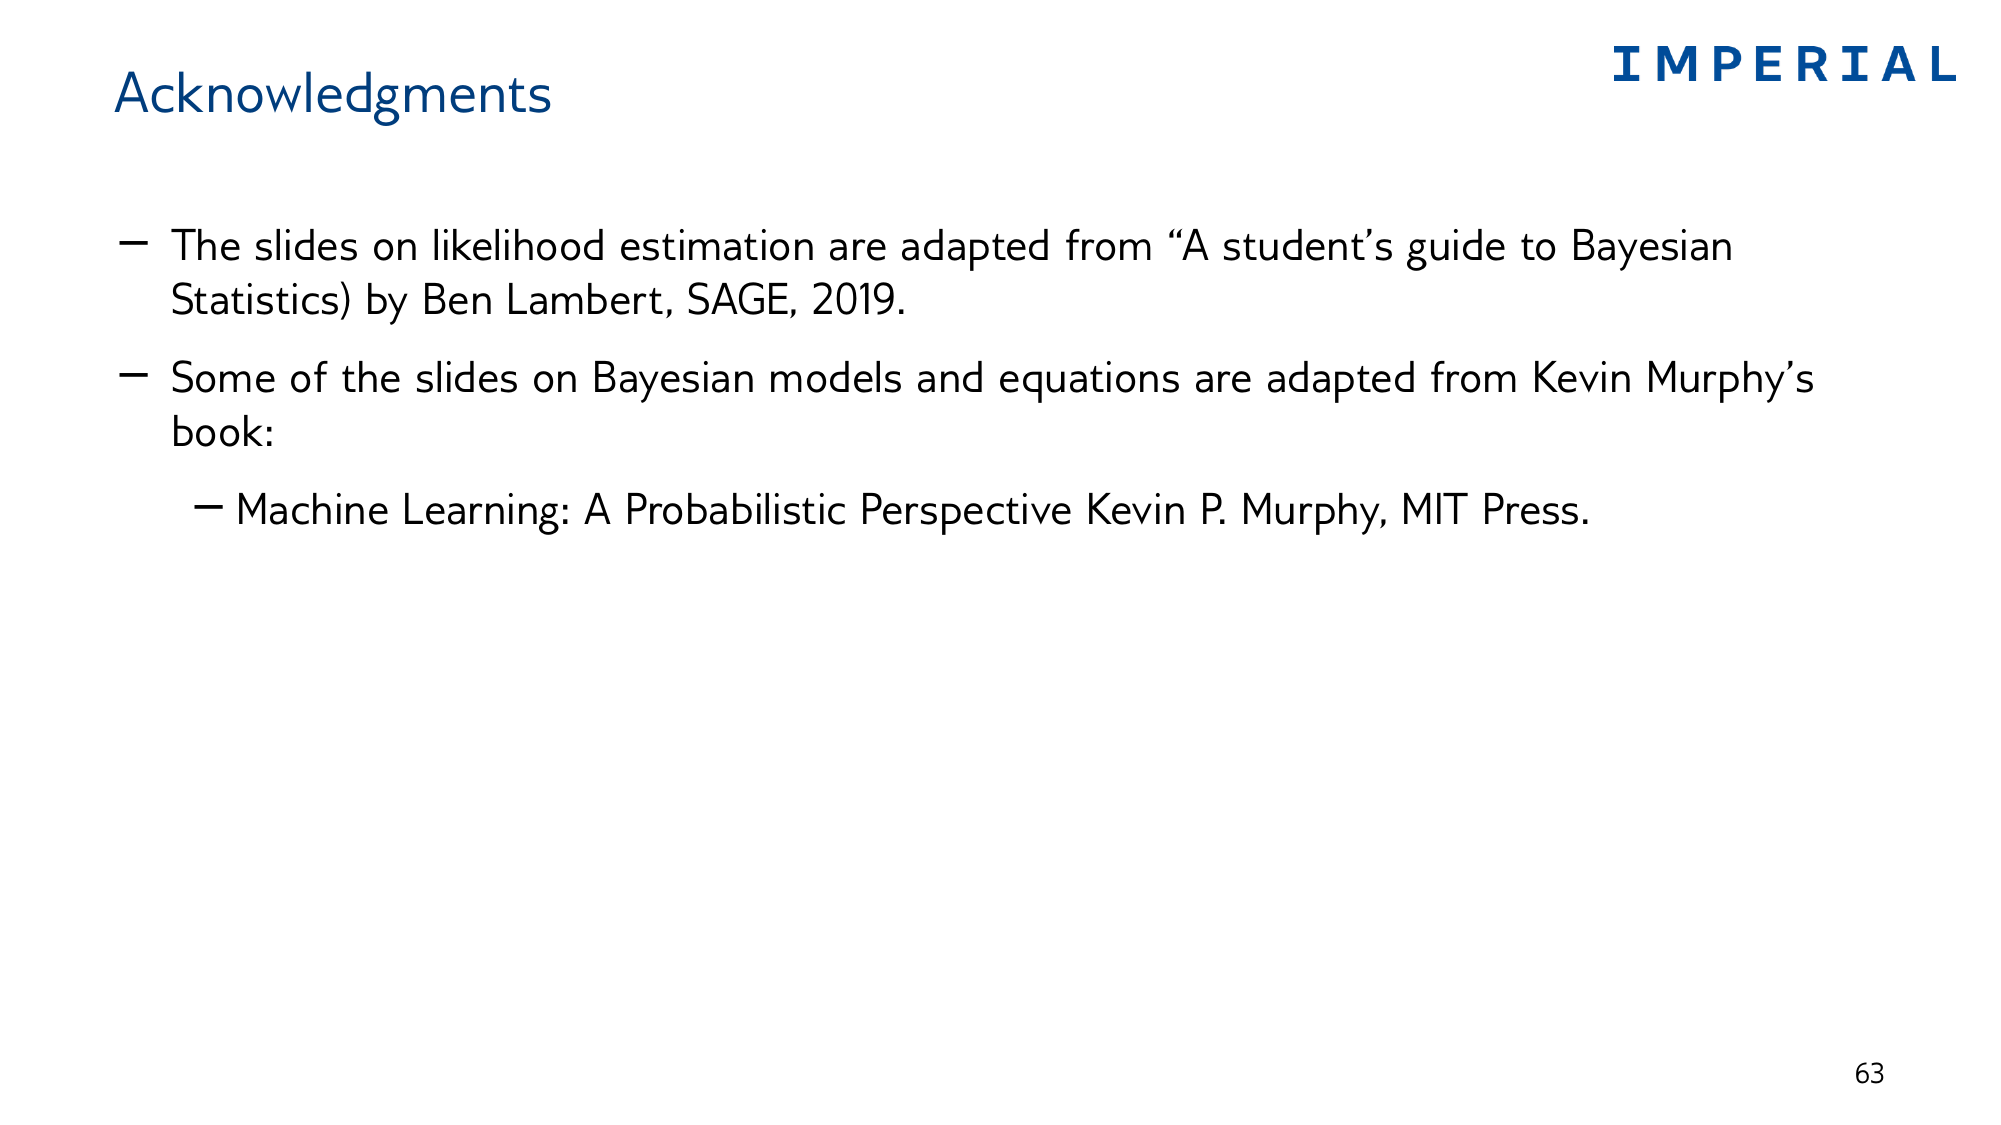

# Acknowledgments
The slides on likelihood estimation are adapted from “A student’s guide to Bayesian Statistics) by Ben Lambert, SAGE, 2019.
Some of the slides on Bayesian models and equations are adapted from Kevin Murphy’s book:
Machine Learning: A Probabilistic Perspective Kevin P. Murphy, MIT Press.
63